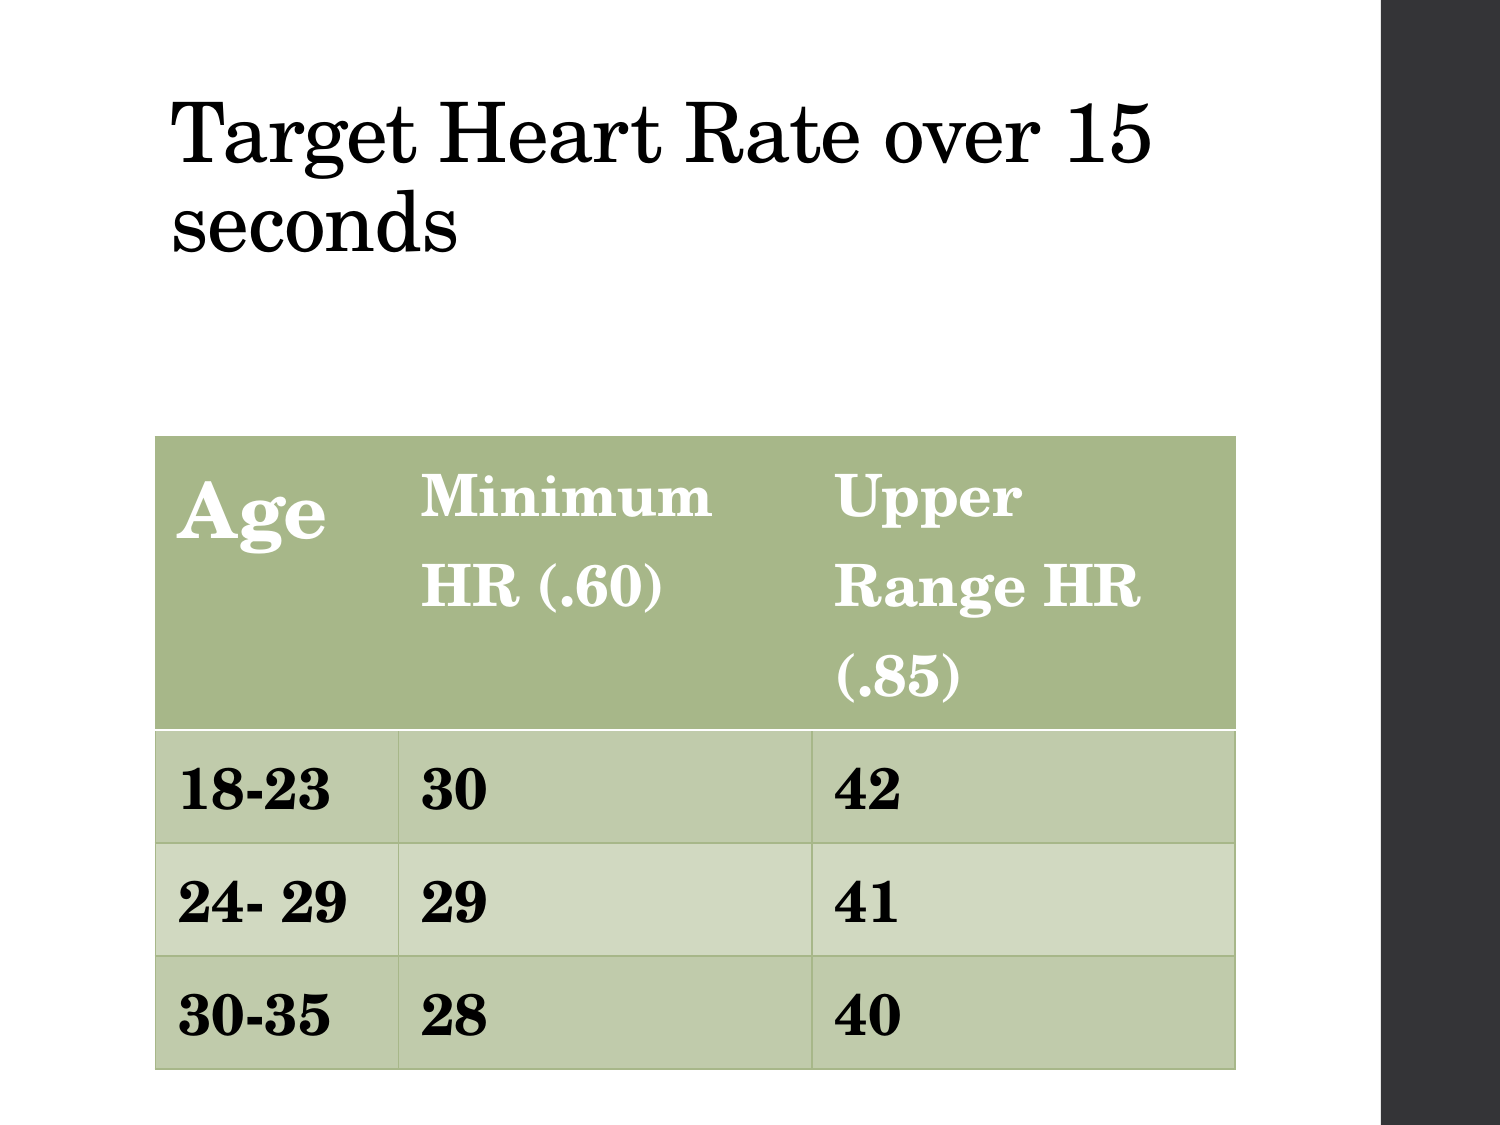

# Target Heart Rate over 15 seconds
| Age | Minimum HR (.60) | Upper Range HR (.85) |
| --- | --- | --- |
| 18-23 | 30 | 42 |
| 24- 29 | 29 | 41 |
| 30-35 | 28 | 40 |